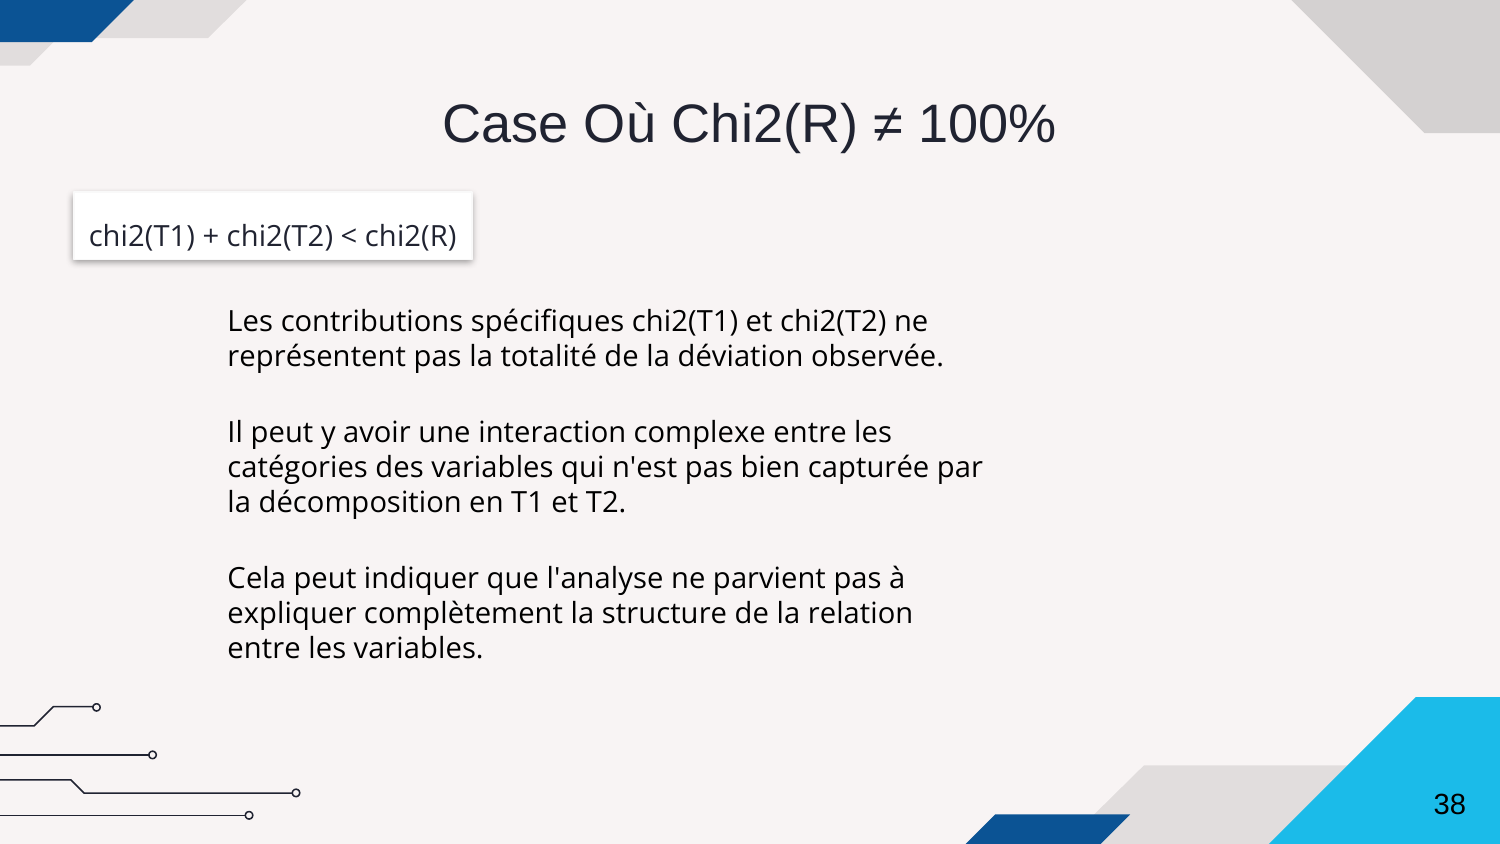

# Case Où Chi2(R) ≠ 100%
chi2(T1) + chi2(T2) < chi2(R)
Les contributions spécifiques chi2(T1) et chi2(T2) ne représentent pas la totalité de la déviation observée.
Il peut y avoir une interaction complexe entre les catégories des variables qui n'est pas bien capturée par la décomposition en T1 et T2.
Cela peut indiquer que l'analyse ne parvient pas à expliquer complètement la structure de la relation entre les variables.
38